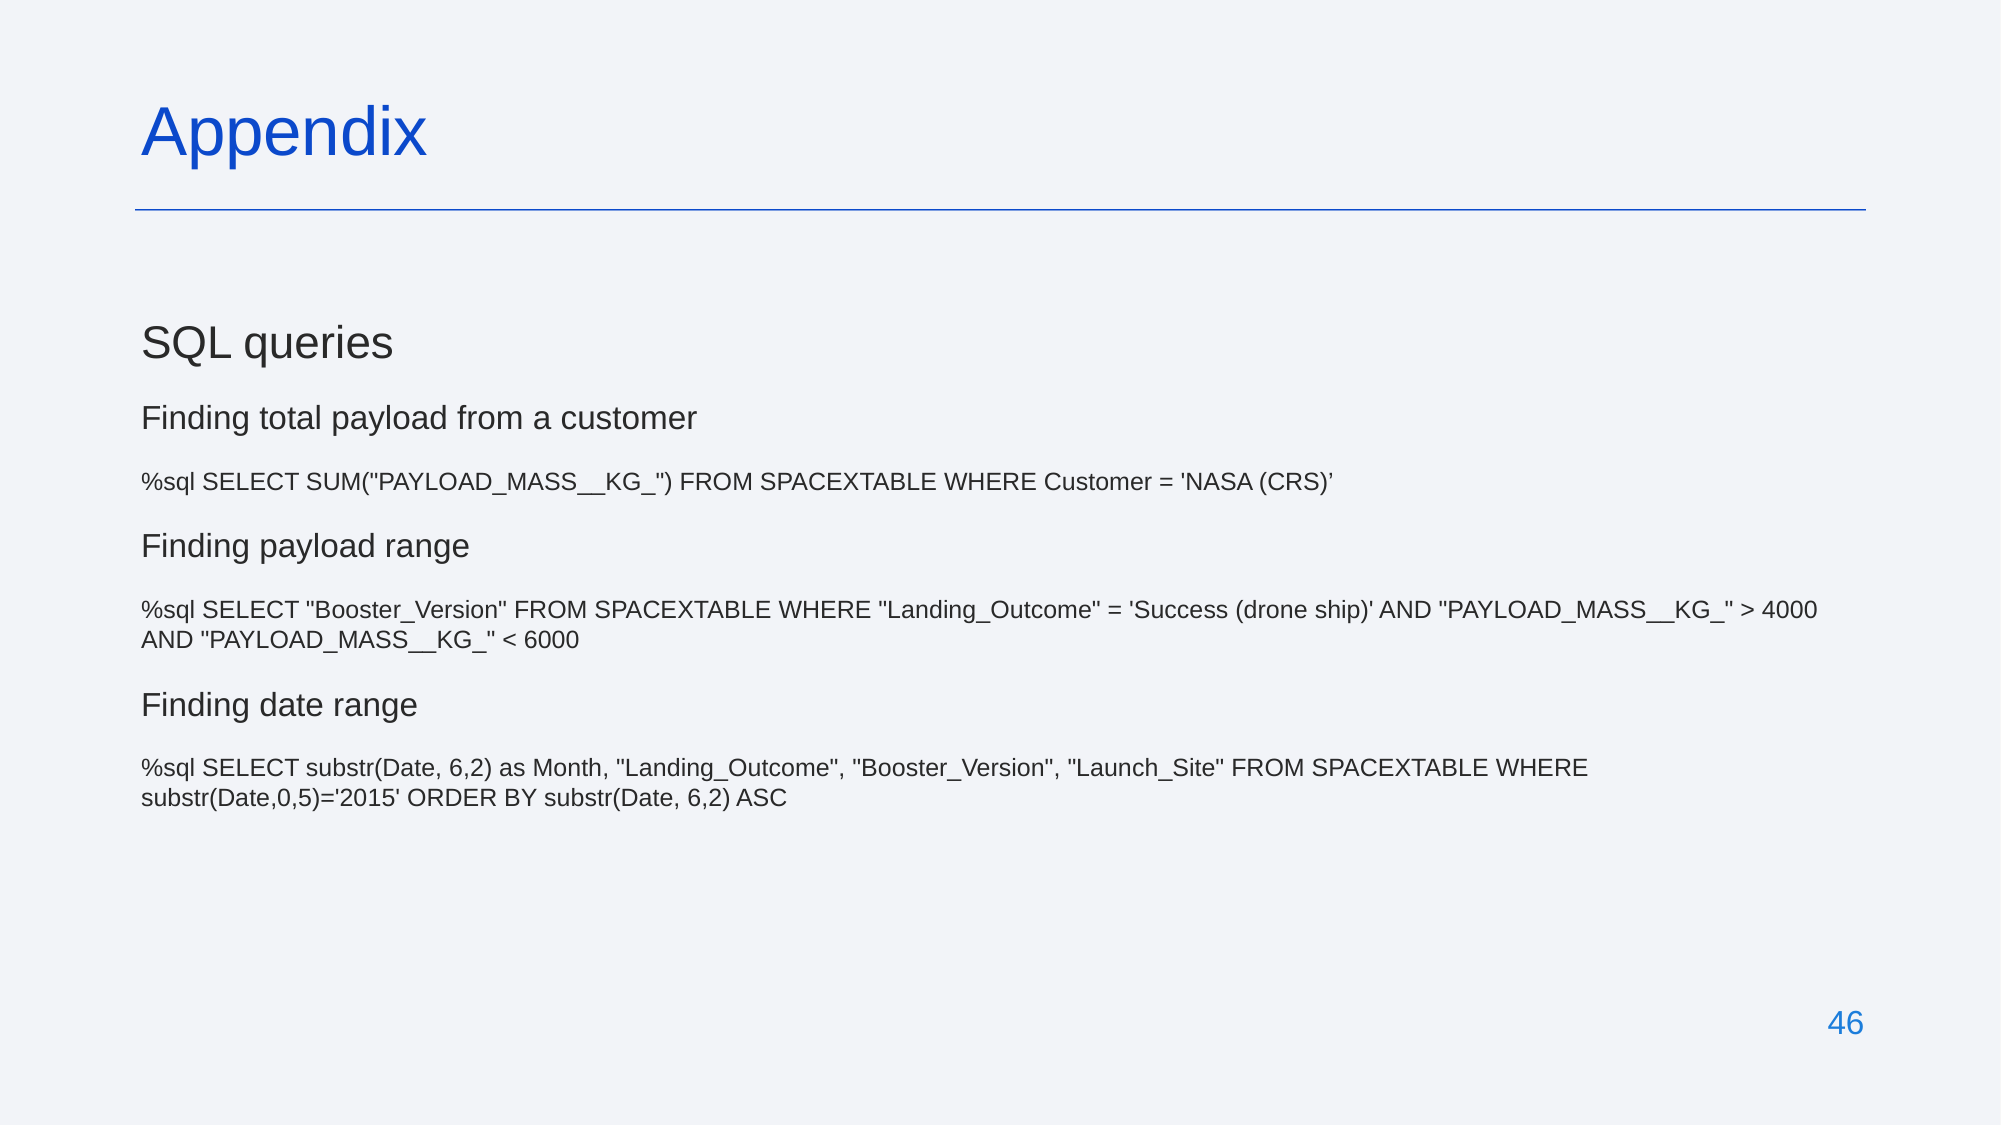

Appendix
SQL queries
Finding total payload from a customer
%sql SELECT SUM("PAYLOAD_MASS__KG_") FROM SPACEXTABLE WHERE Customer = 'NASA (CRS)’
Finding payload range
%sql SELECT "Booster_Version" FROM SPACEXTABLE WHERE "Landing_Outcome" = 'Success (drone ship)' AND "PAYLOAD_MASS__KG_" > 4000 AND "PAYLOAD_MASS__KG_" < 6000
Finding date range
%sql SELECT substr(Date, 6,2) as Month, "Landing_Outcome", "Booster_Version", "Launch_Site" FROM SPACEXTABLE WHERE substr(Date,0,5)='2015' ORDER BY substr(Date, 6,2) ASC
46